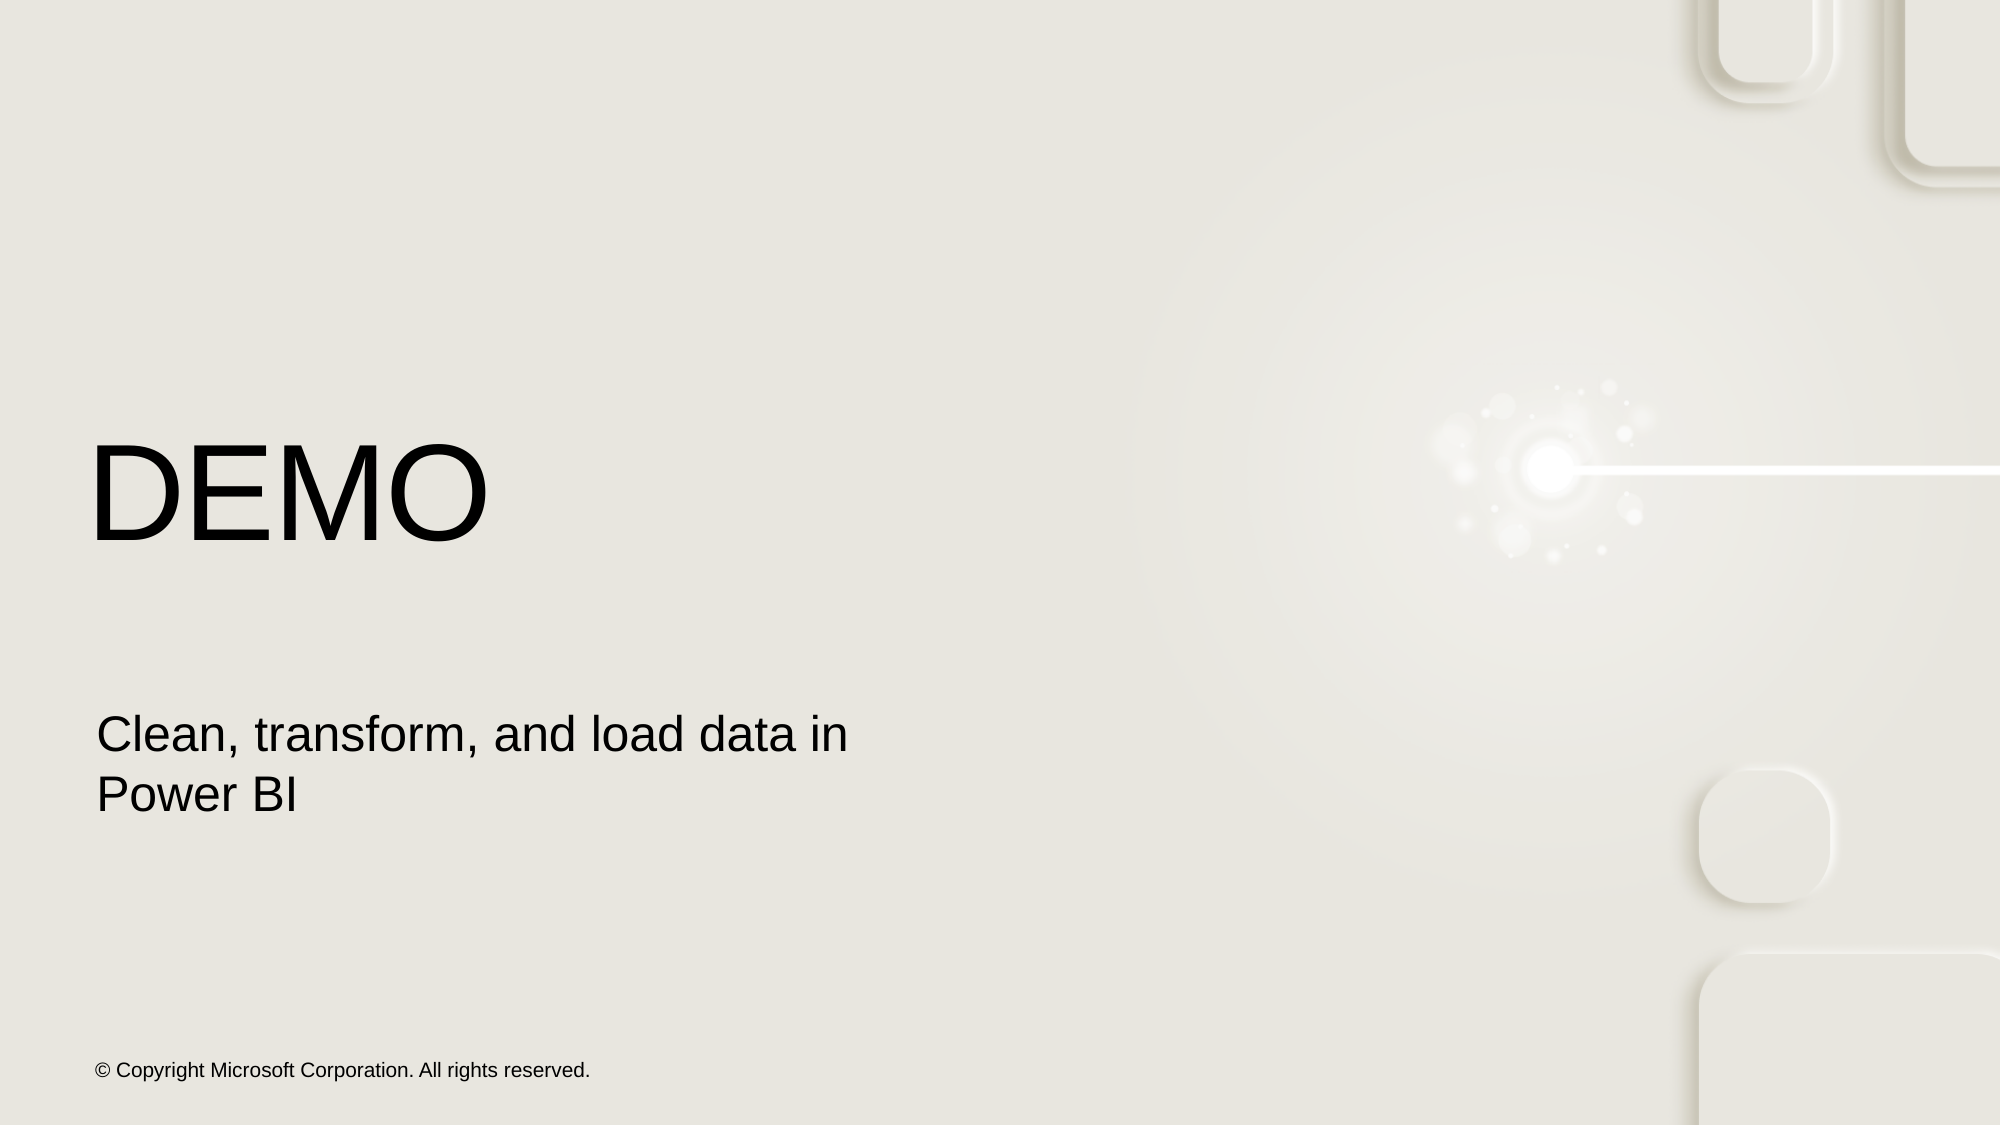

# DEMO
Clean, transform, and load data in Power BI